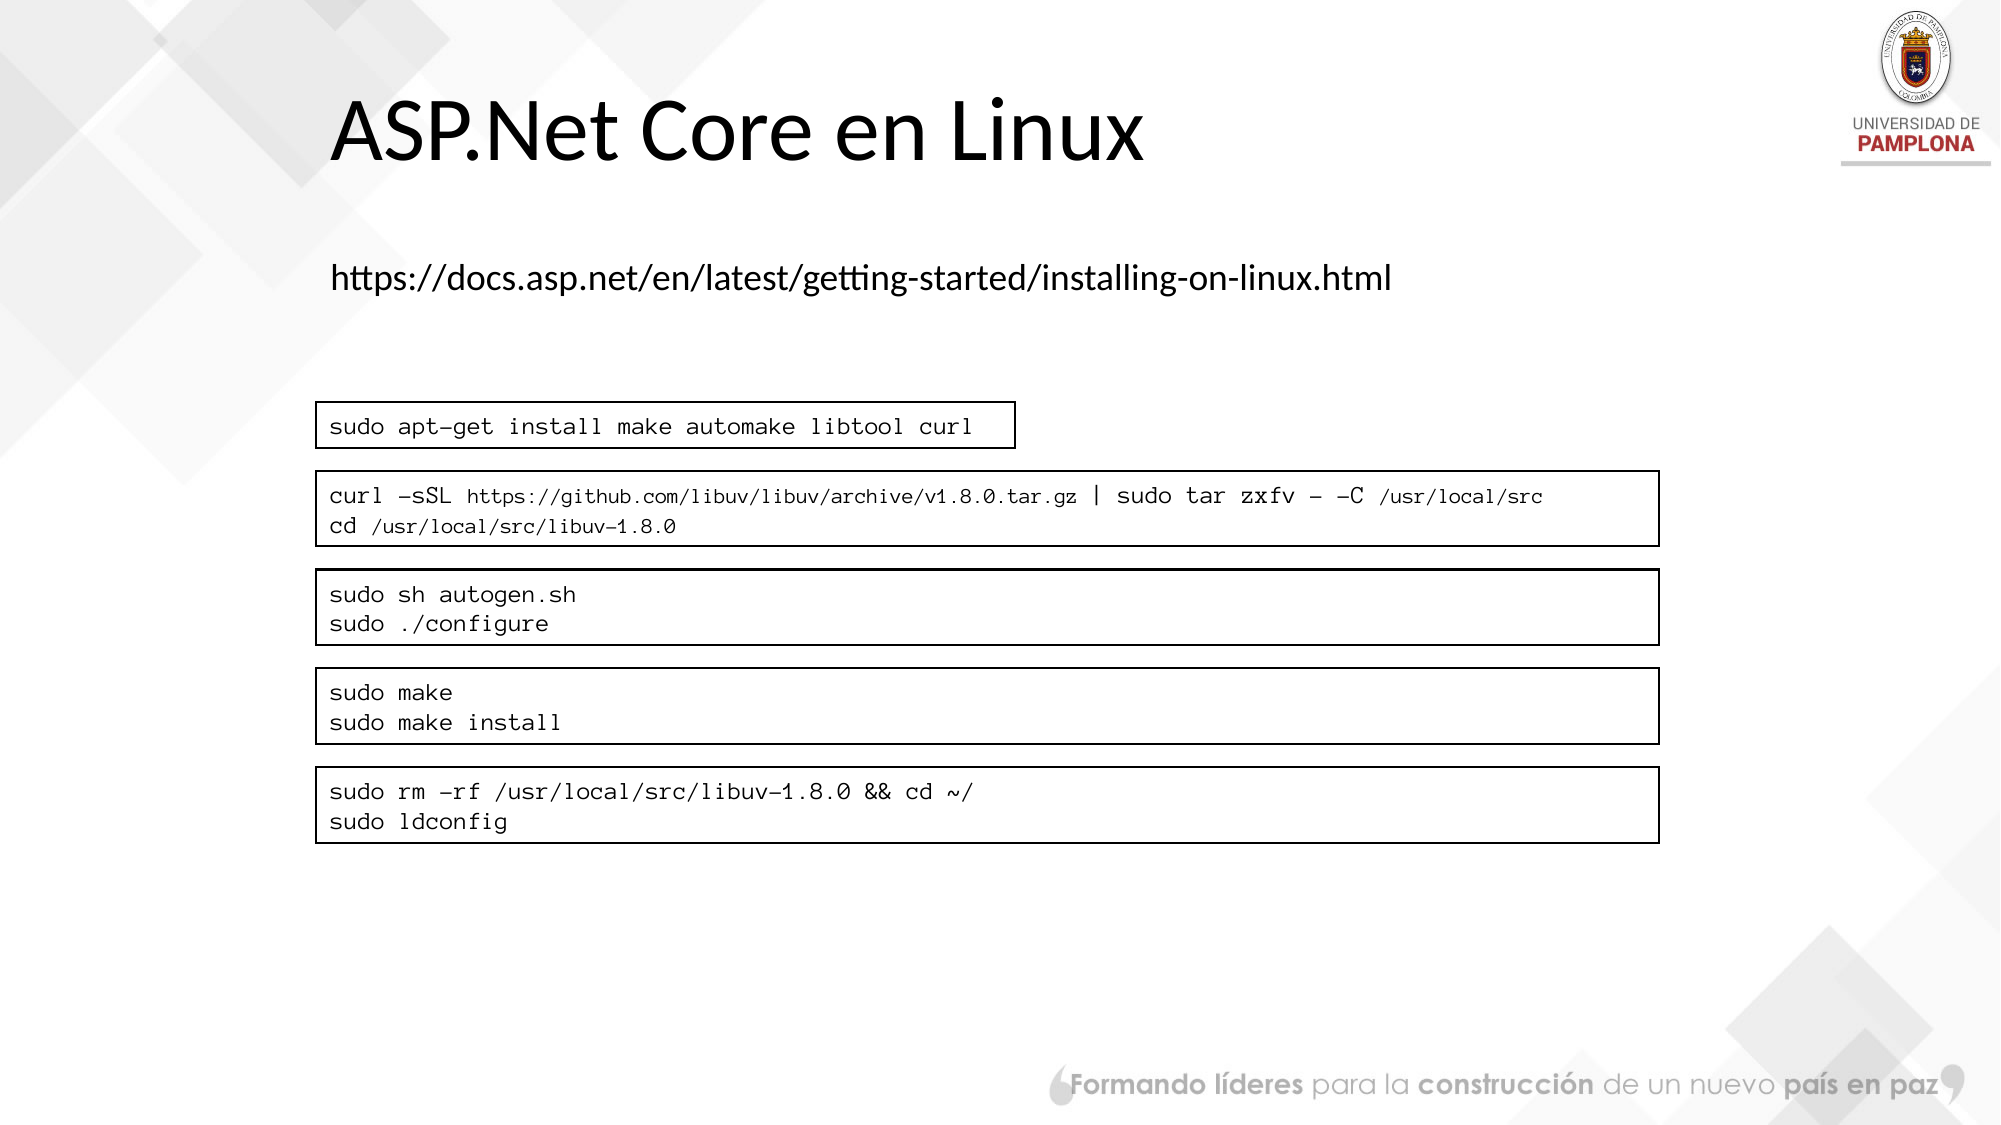

ASP.Net Core en Linux
https://docs.asp.net/en/latest/getting-started/installing-on-linux.html

sudo apt-get install make automake libtool curl
curl -sSL https://github.com/libuv/libuv/archive/v1.8.0.tar.gz | sudo tar zxfv - -C /usr/local/src
cd /usr/local/src/libuv-1.8.0
sudo sh autogen.sh
sudo ./configure
sudo make
sudo make install
sudo rm -rf /usr/local/src/libuv-1.8.0 && cd ~/
sudo ldconfig